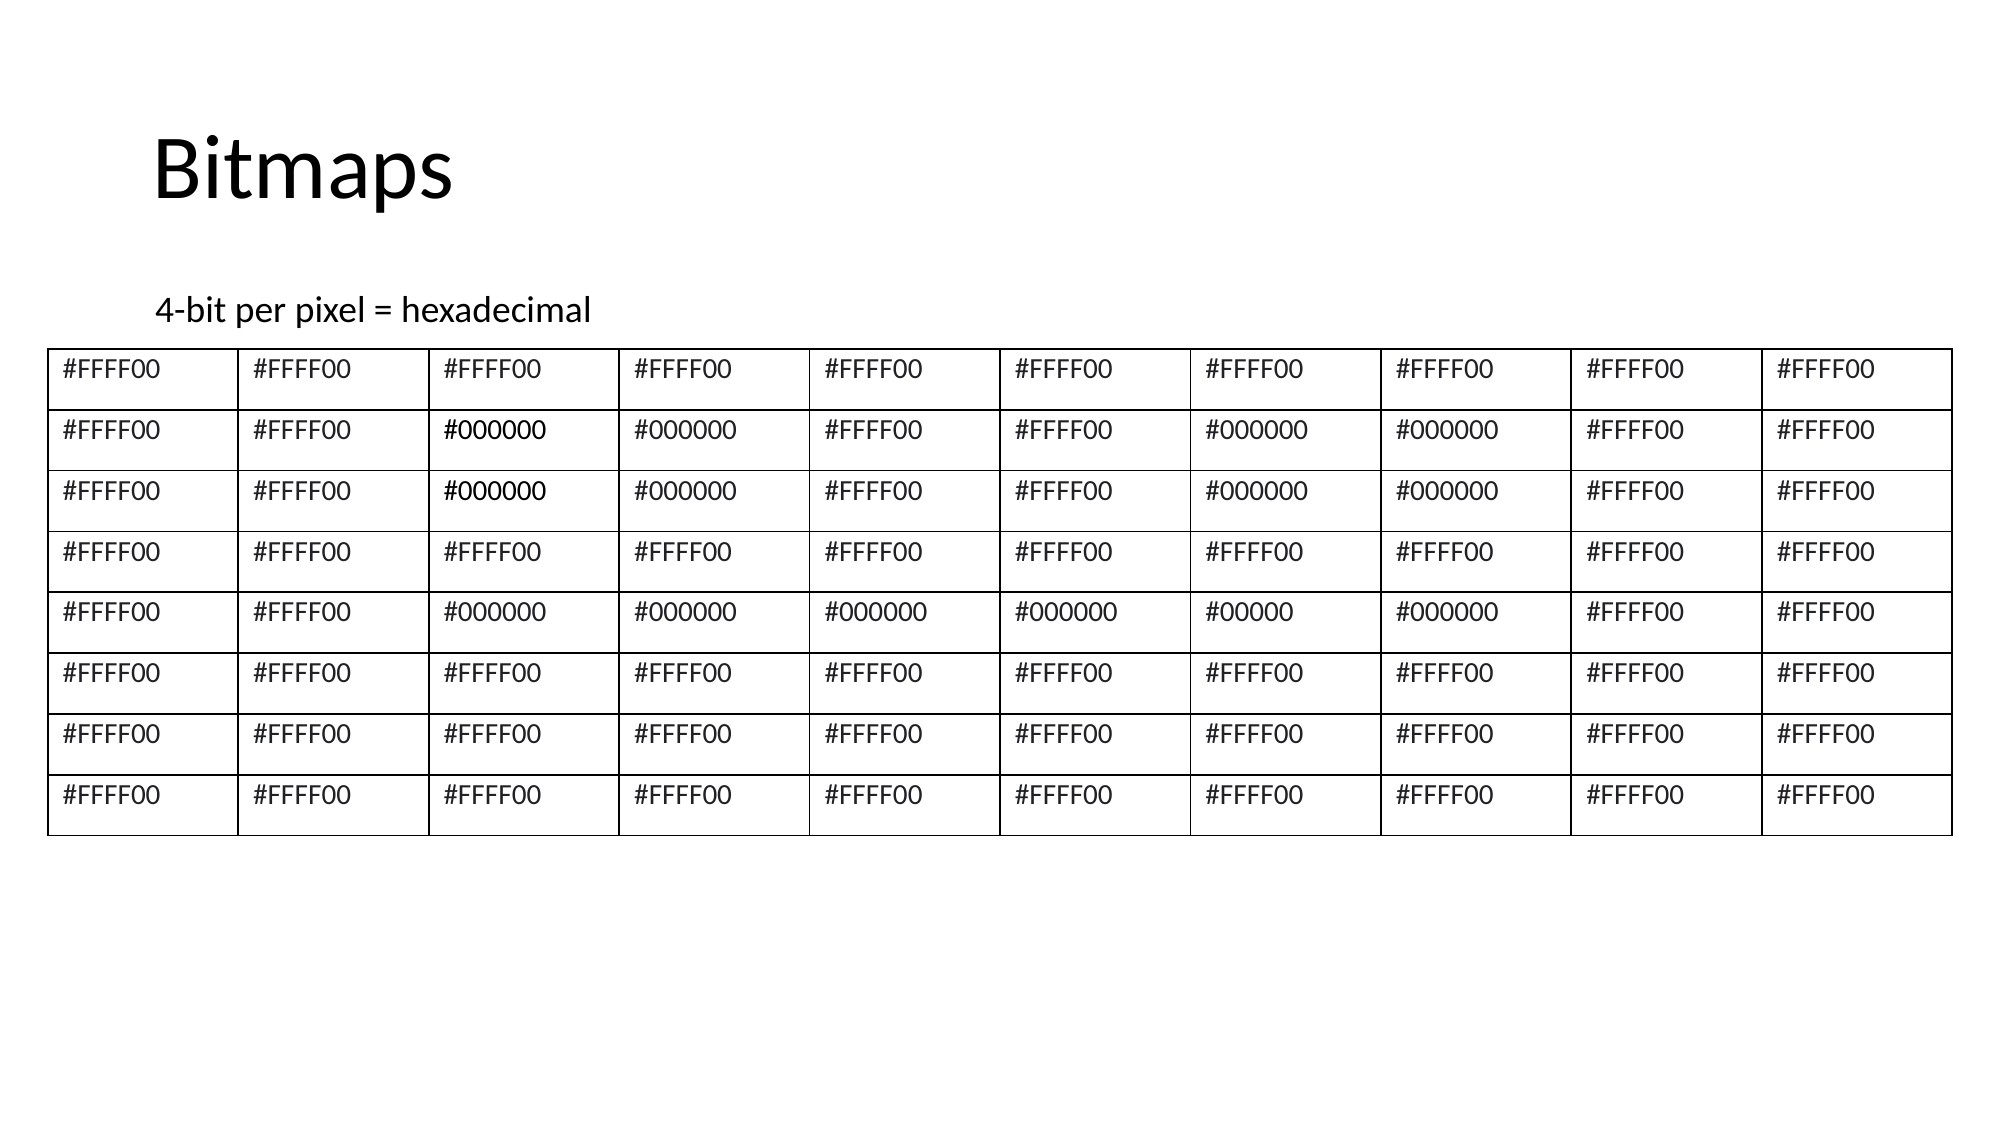

# Bitmaps
4-bit per pixel = hexadecimal
| #FFFF00 | #FFFF00 | #FFFF00 | #FFFF00 | #FFFF00 | #FFFF00 | #FFFF00 | #FFFF00 | #FFFF00 | #FFFF00 |
| --- | --- | --- | --- | --- | --- | --- | --- | --- | --- |
| #FFFF00 | #FFFF00 | #000000 | #000000 | #FFFF00 | #FFFF00 | #000000 | #000000 | #FFFF00 | #FFFF00 |
| #FFFF00 | #FFFF00 | #000000 | #000000 | #FFFF00 | #FFFF00 | #000000 | #000000 | #FFFF00 | #FFFF00 |
| #FFFF00 | #FFFF00 | #FFFF00 | #FFFF00 | #FFFF00 | #FFFF00 | #FFFF00 | #FFFF00 | #FFFF00 | #FFFF00 |
| #FFFF00 | #FFFF00 | #000000 | #000000 | #000000 | #000000 | #00000 | #000000 | #FFFF00 | #FFFF00 |
| #FFFF00 | #FFFF00 | #FFFF00 | #FFFF00 | #FFFF00 | #FFFF00 | #FFFF00 | #FFFF00 | #FFFF00 | #FFFF00 |
| #FFFF00 | #FFFF00 | #FFFF00 | #FFFF00 | #FFFF00 | #FFFF00 | #FFFF00 | #FFFF00 | #FFFF00 | #FFFF00 |
| #FFFF00 | #FFFF00 | #FFFF00 | #FFFF00 | #FFFF00 | #FFFF00 | #FFFF00 | #FFFF00 | #FFFF00 | #FFFF00 |